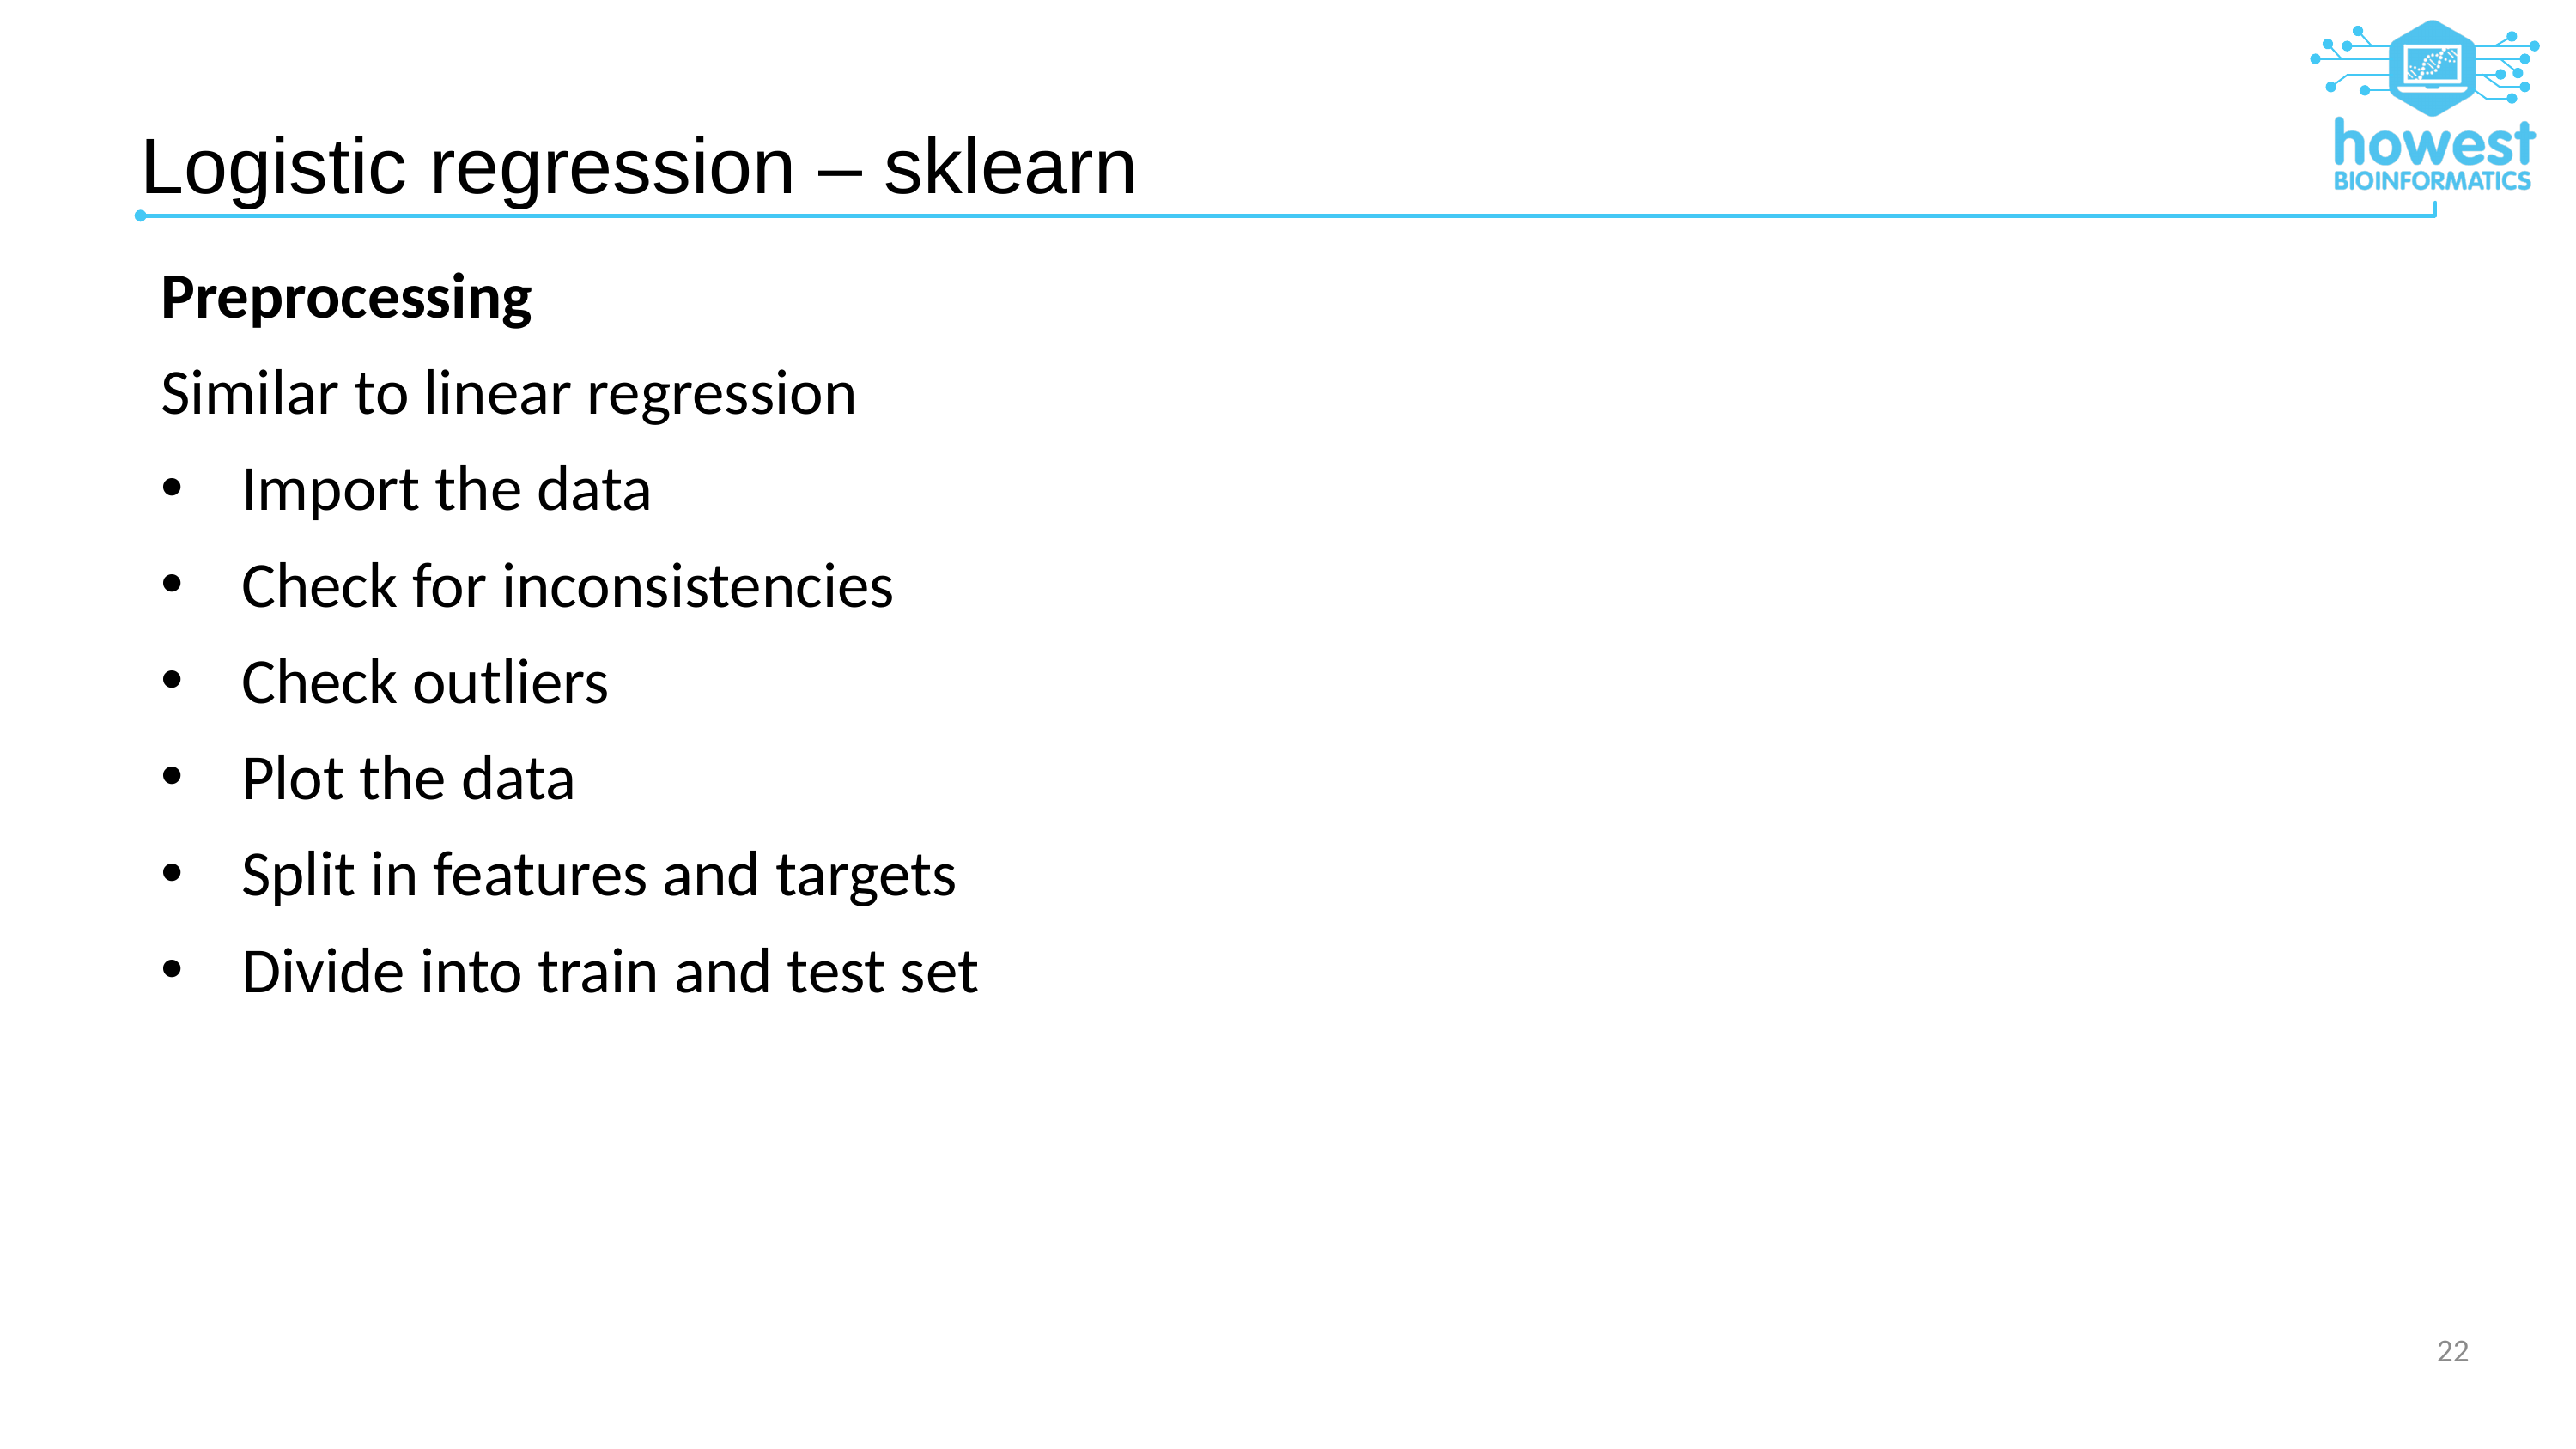

# Logistic regression – sklearn
Preprocessing
Similar to linear regression
Import the data
Check for inconsistencies
Check outliers
Plot the data
Split in features and targets
Divide into train and test set
22